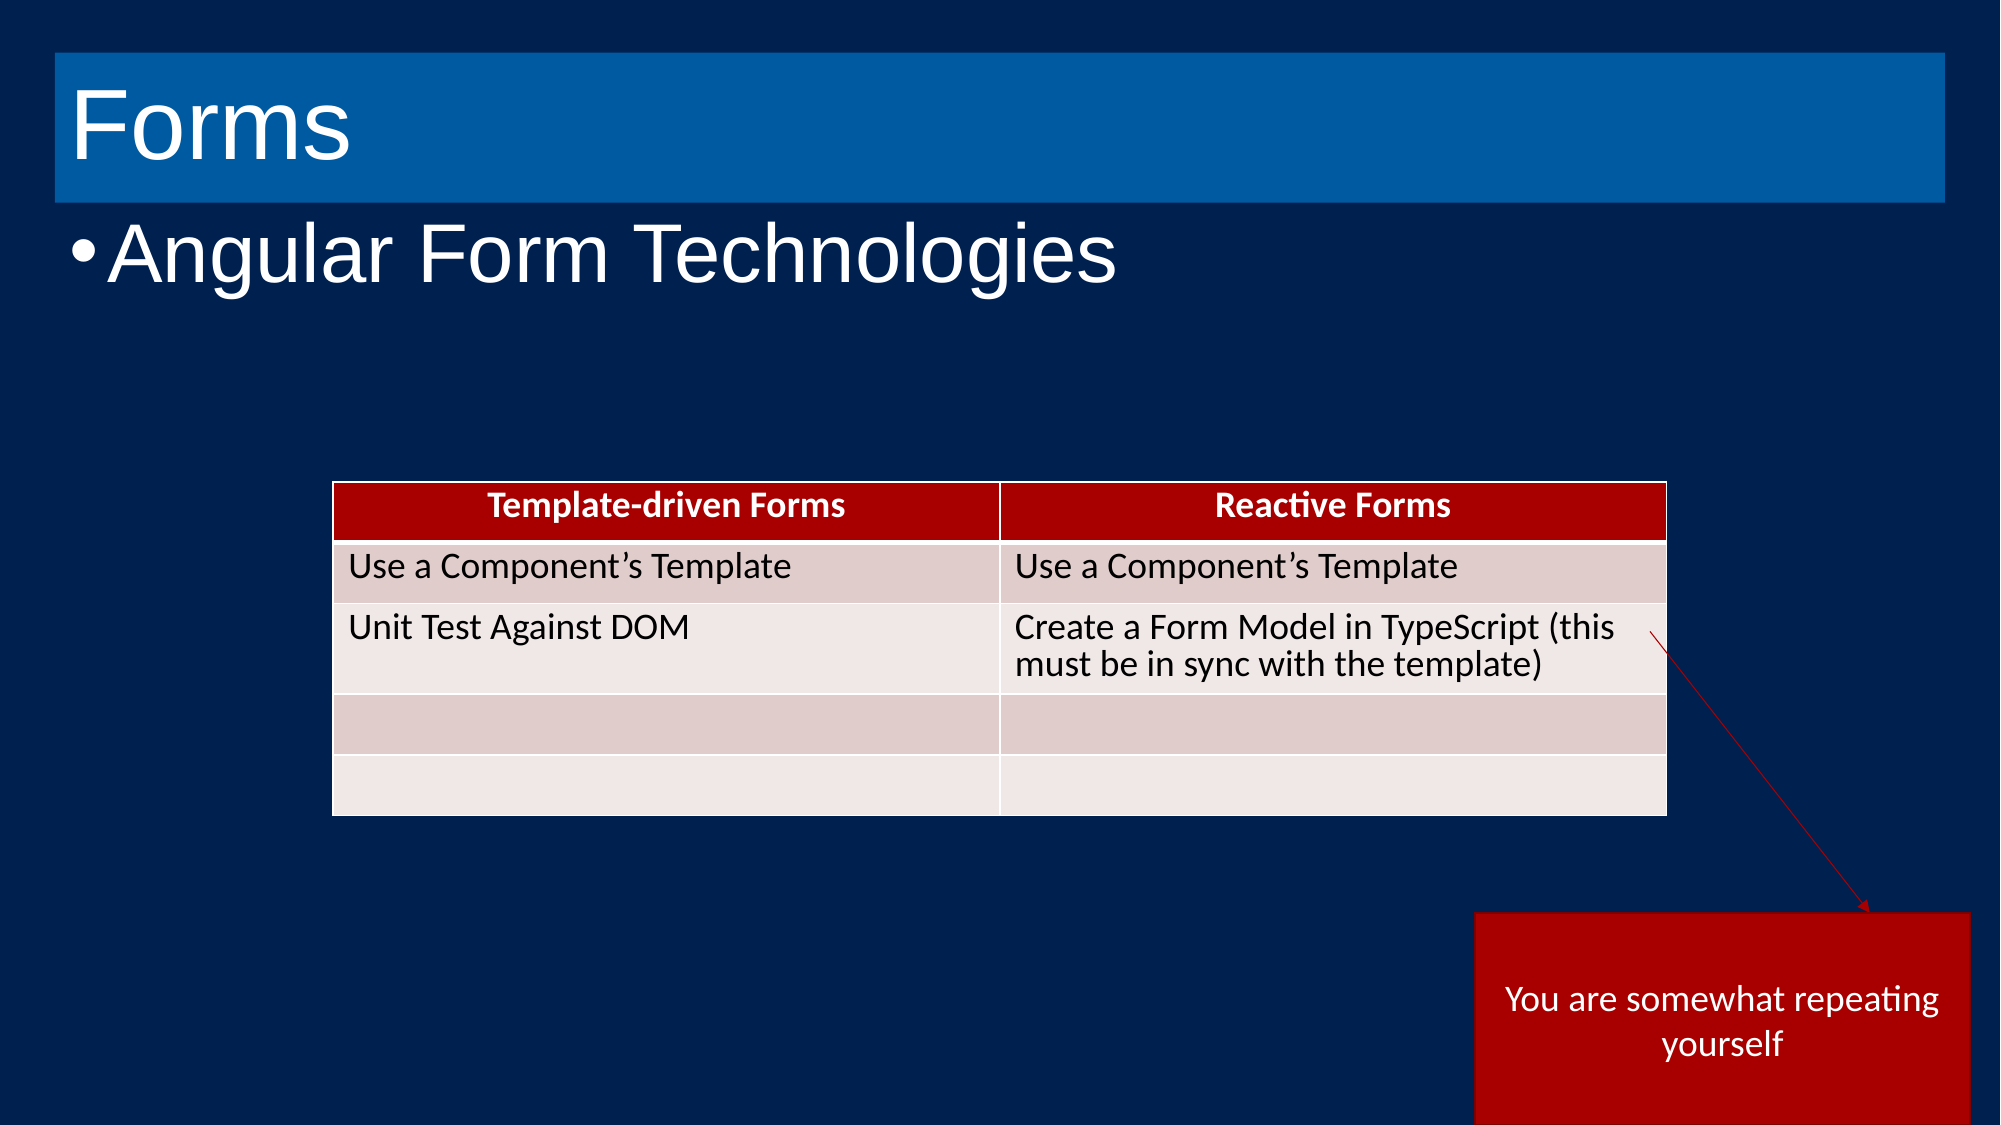

# Forms
Angular Form Technologies
| Template-driven Forms | Reactive Forms |
| --- | --- |
| Use a Component’s Template | Use a Component’s Template |
| Unit Test Against DOM | Create a Form Model in TypeScript (this must be in sync with the template) |
|  |  |
|  |  |
You are somewhat repeating yourself